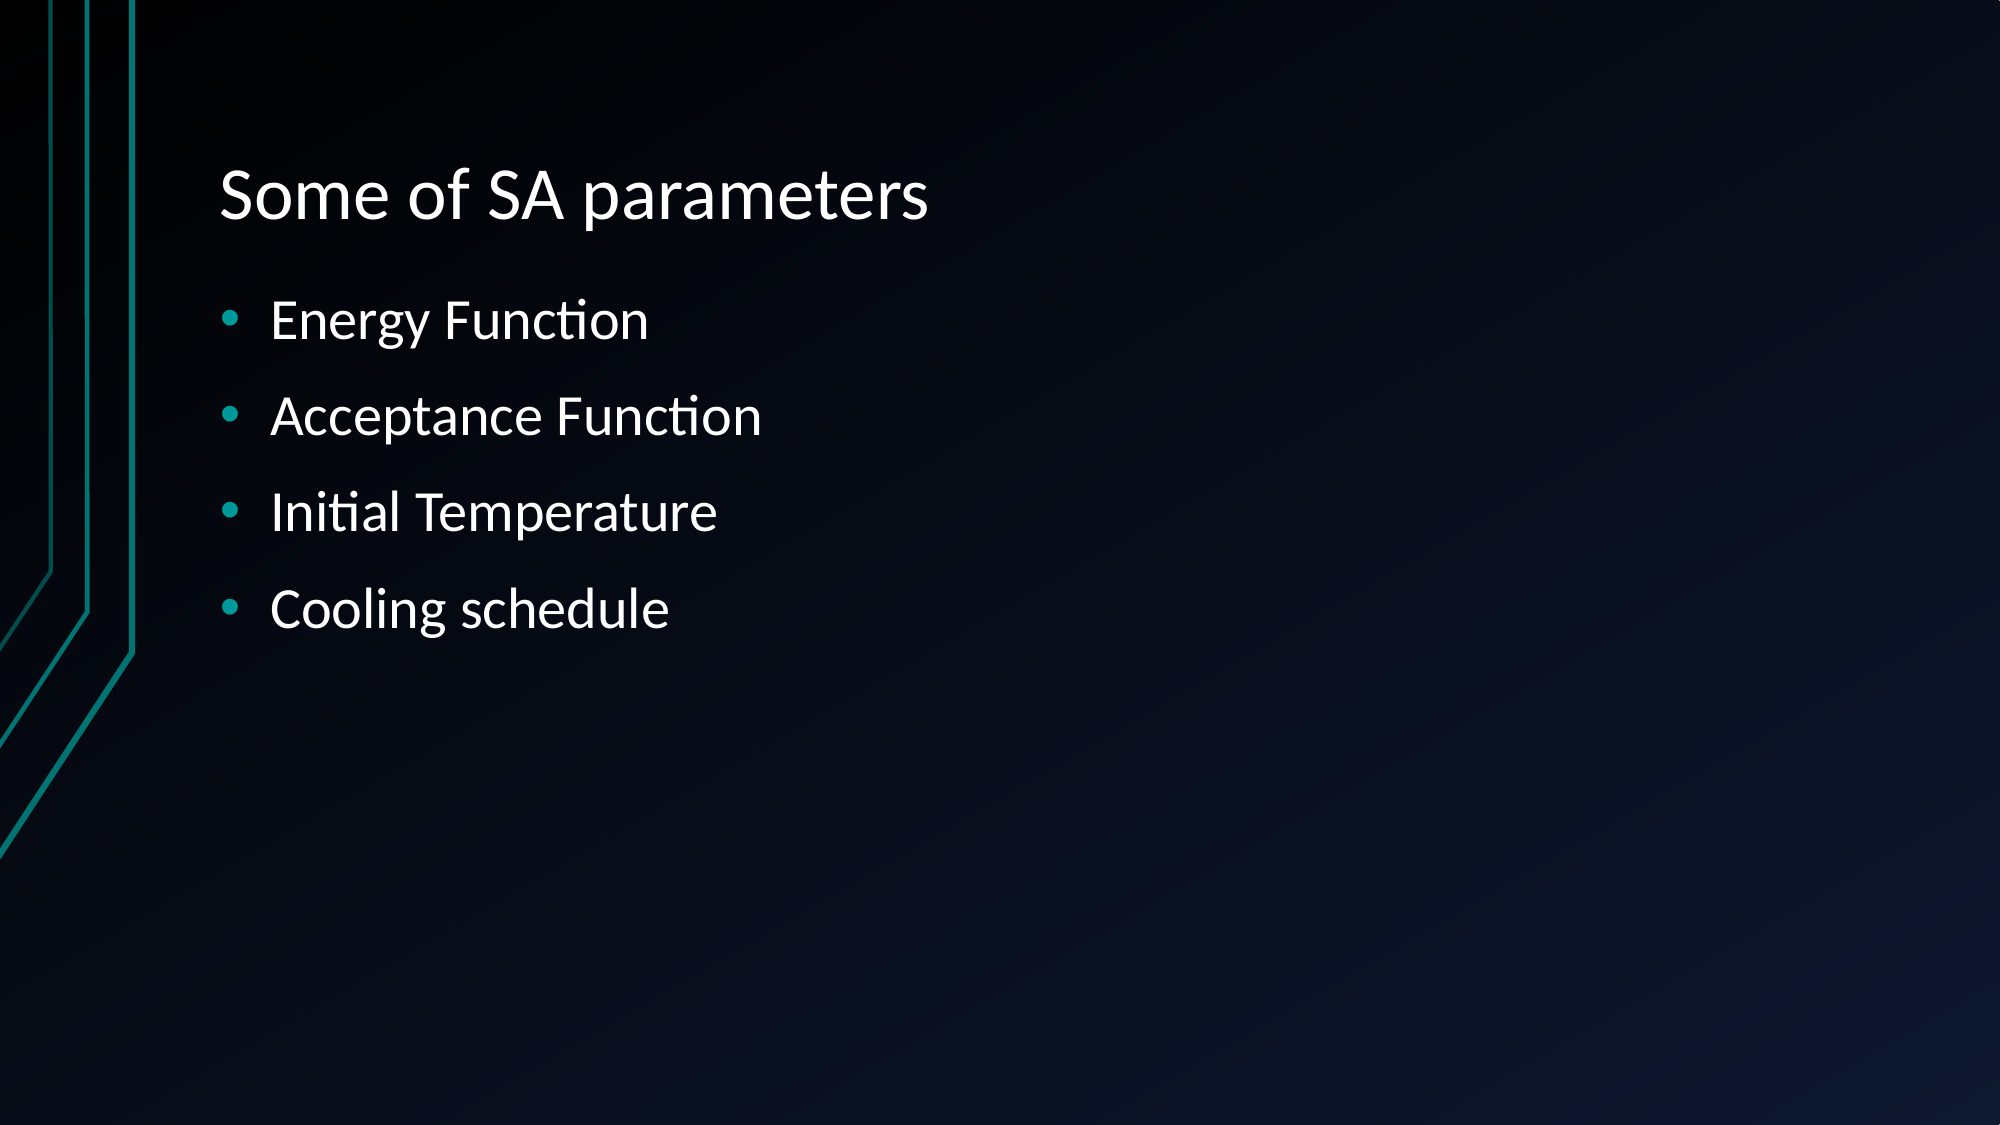

# Some of SA parameters
Energy Function
Acceptance Function
Initial Temperature
Cooling schedule